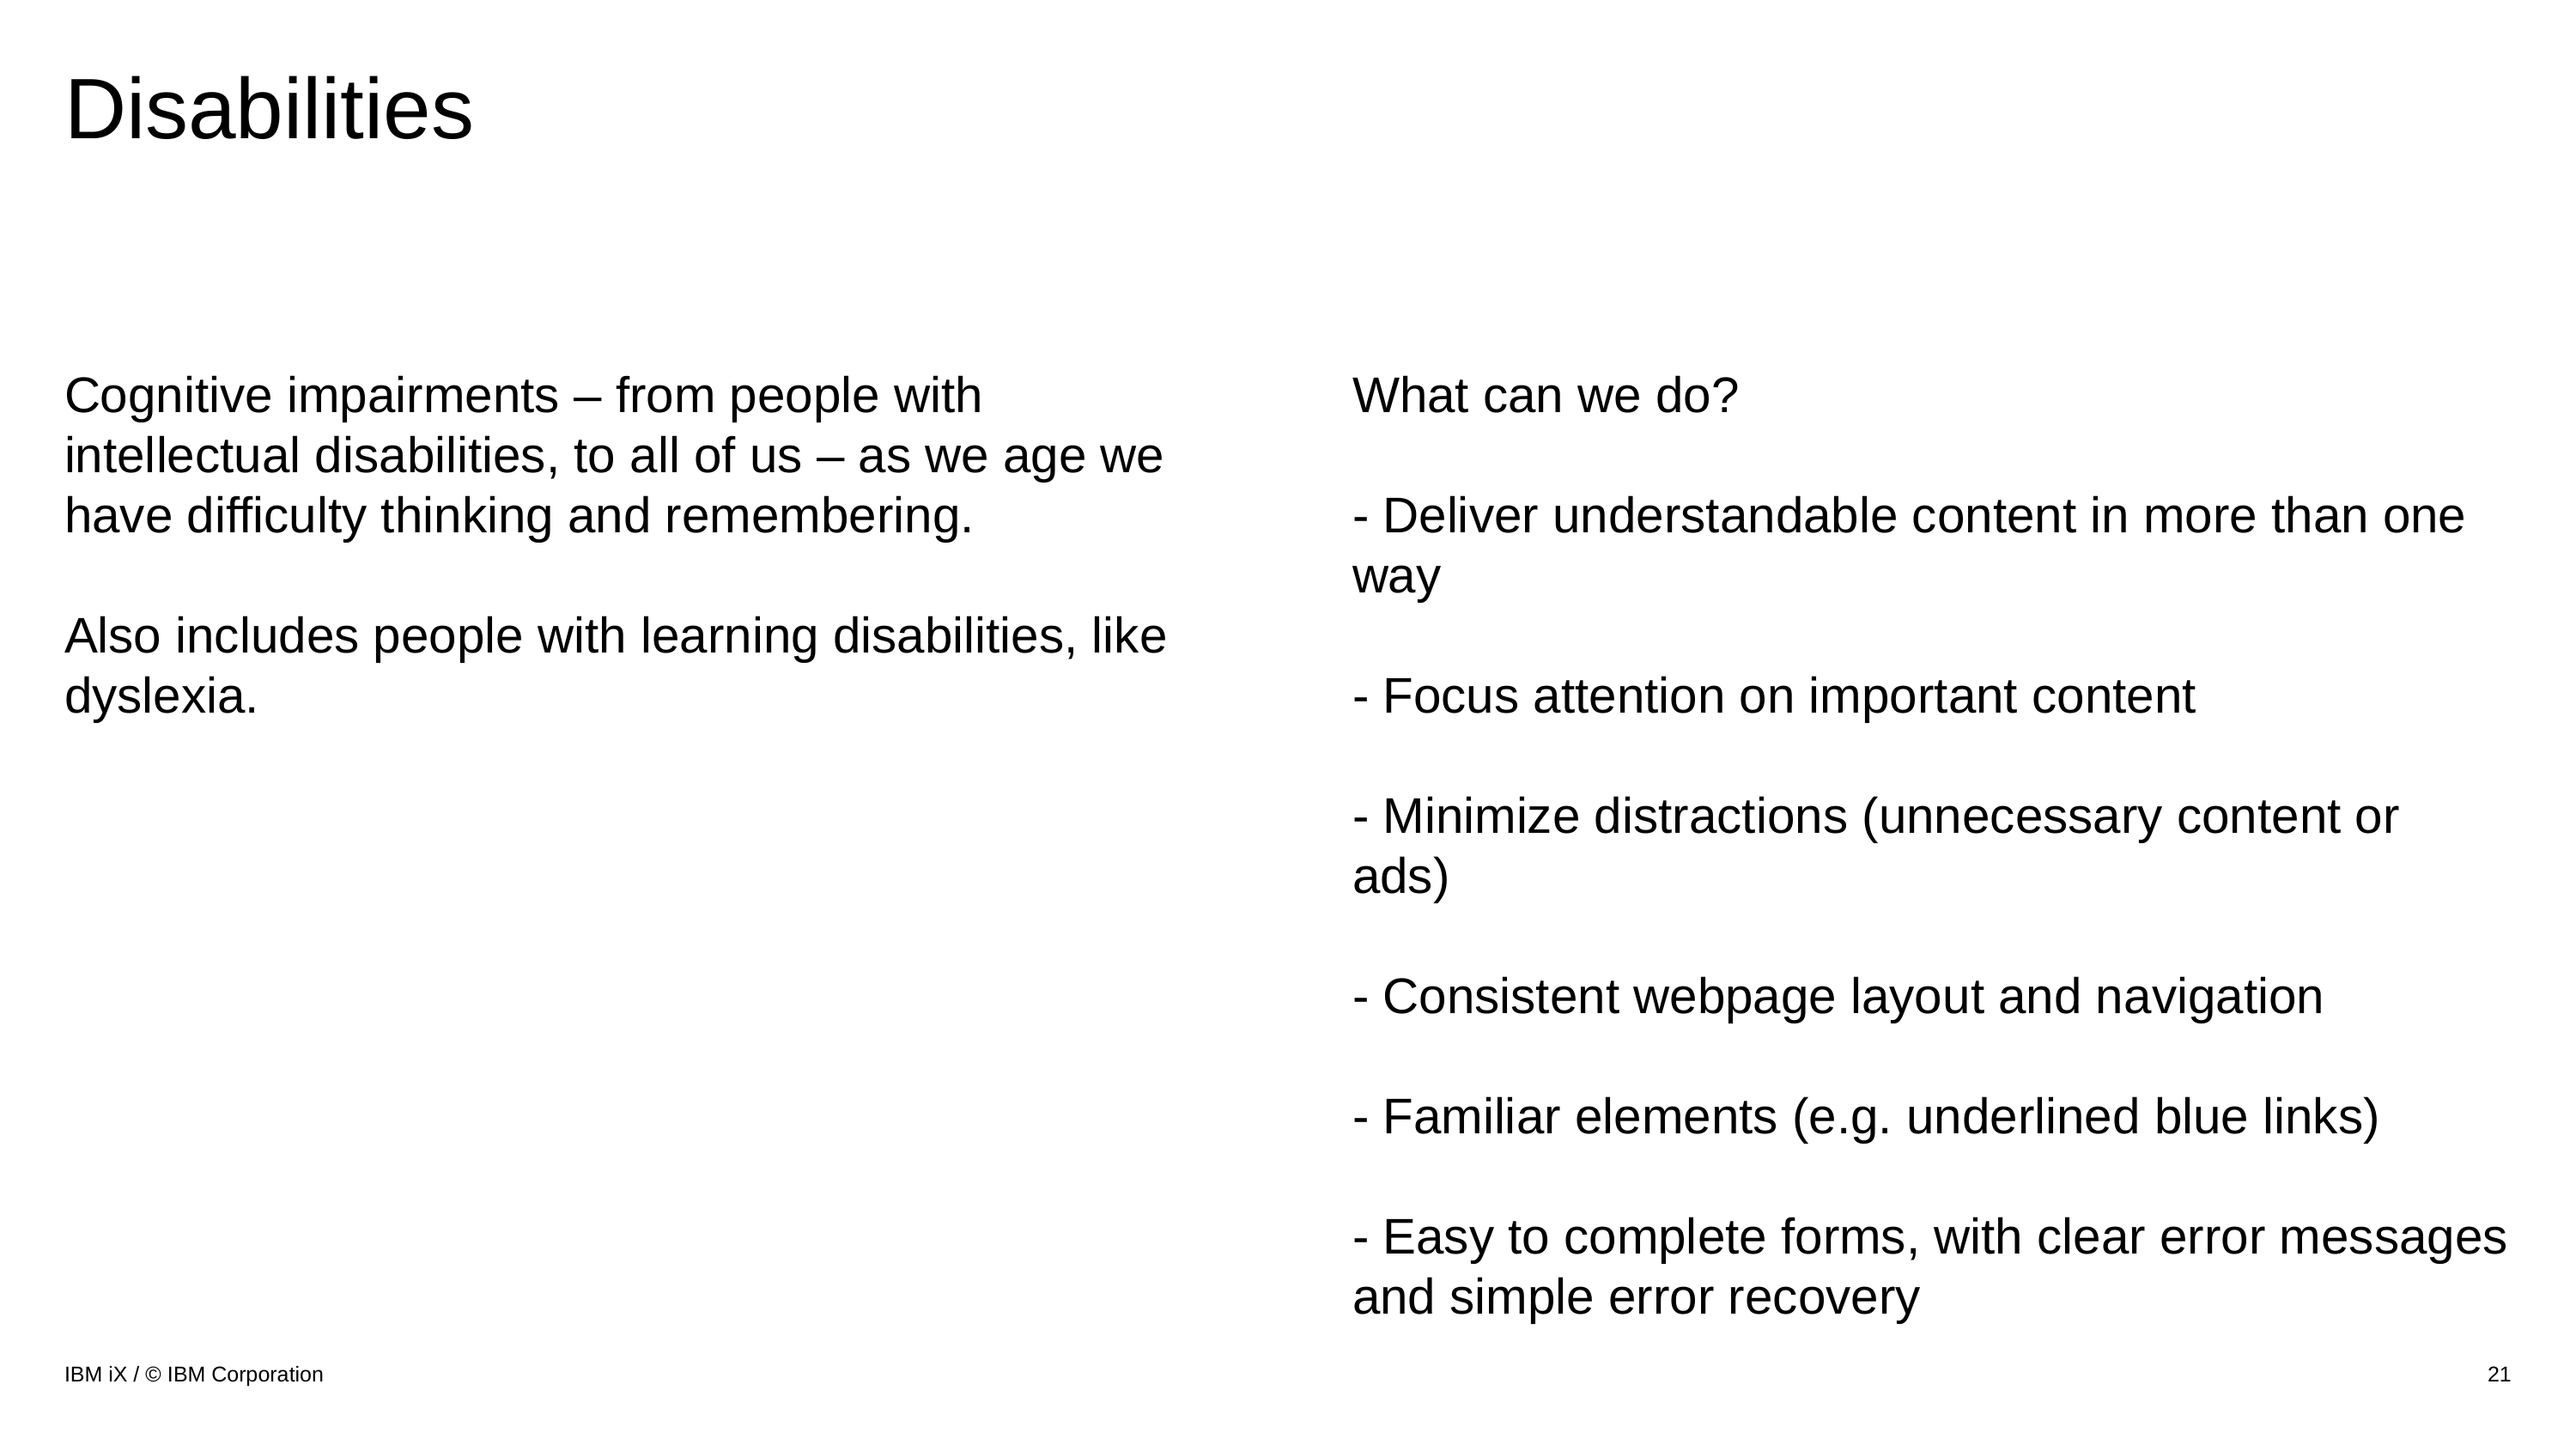

# Disabilities
Cognitive impairments – from people with intellectual disabilities, to all of us – as we age we have difficulty thinking and remembering.

Also includes people with learning disabilities, like dyslexia.
What can we do?

- Deliver understandable content in more than one way

- Focus attention on important content

- Minimize distractions (unnecessary content or ads)

- Consistent webpage layout and navigation

- Familiar elements (e.g. underlined blue links)

- Easy to complete forms, with clear error messages and simple error recovery

IBM iX / © IBM Corporation
21